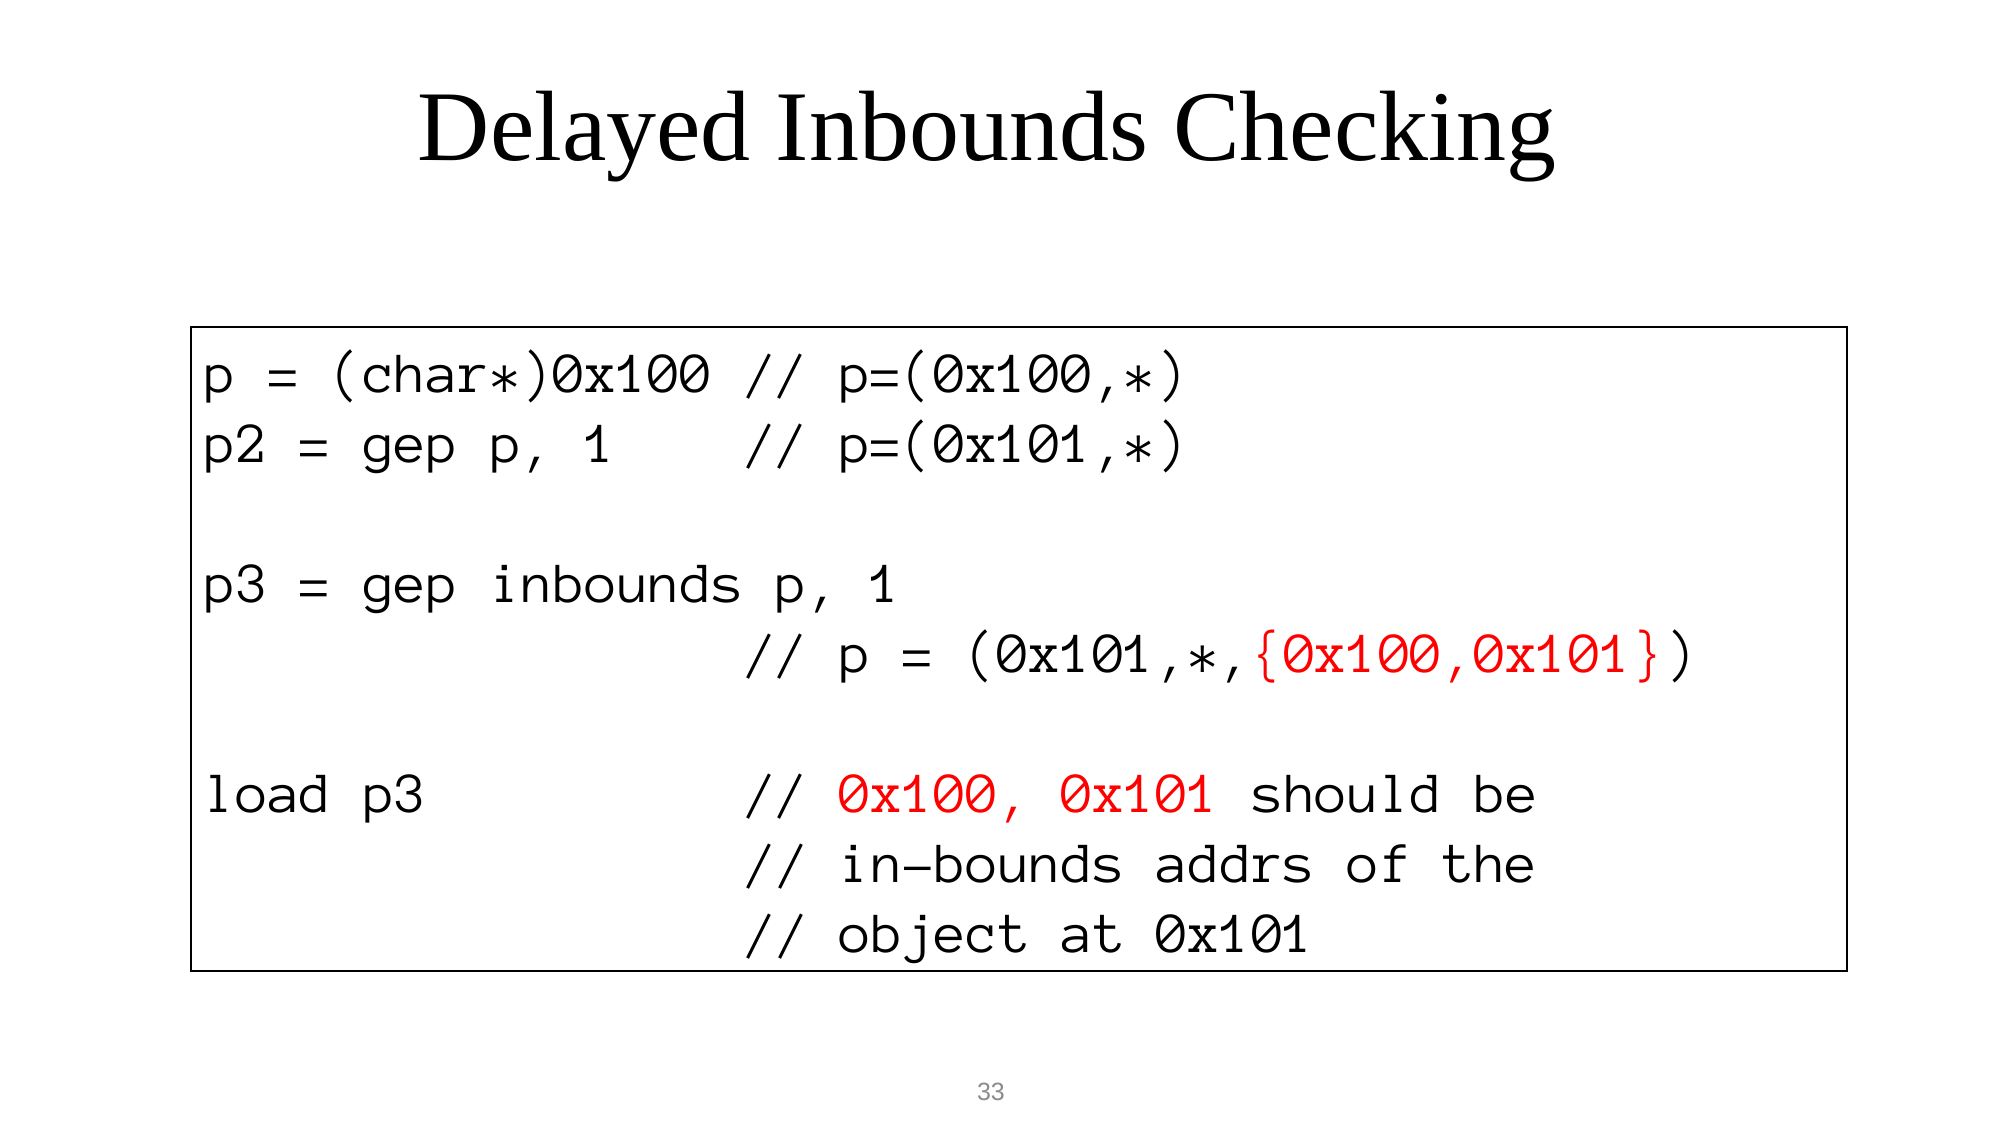

# Delayed Inbounds Checking
p = (char*)0x100 // p=(0x100,*)
p2 = gep p, 1    // p=(0x101,*)

p3 = gep inbounds p, 1
                 // p = (0x101,*,{0x100,0x101})

load p3          // 0x100, 0x101 should be
                 // in-bounds addrs of the
                 // object at 0x101
33